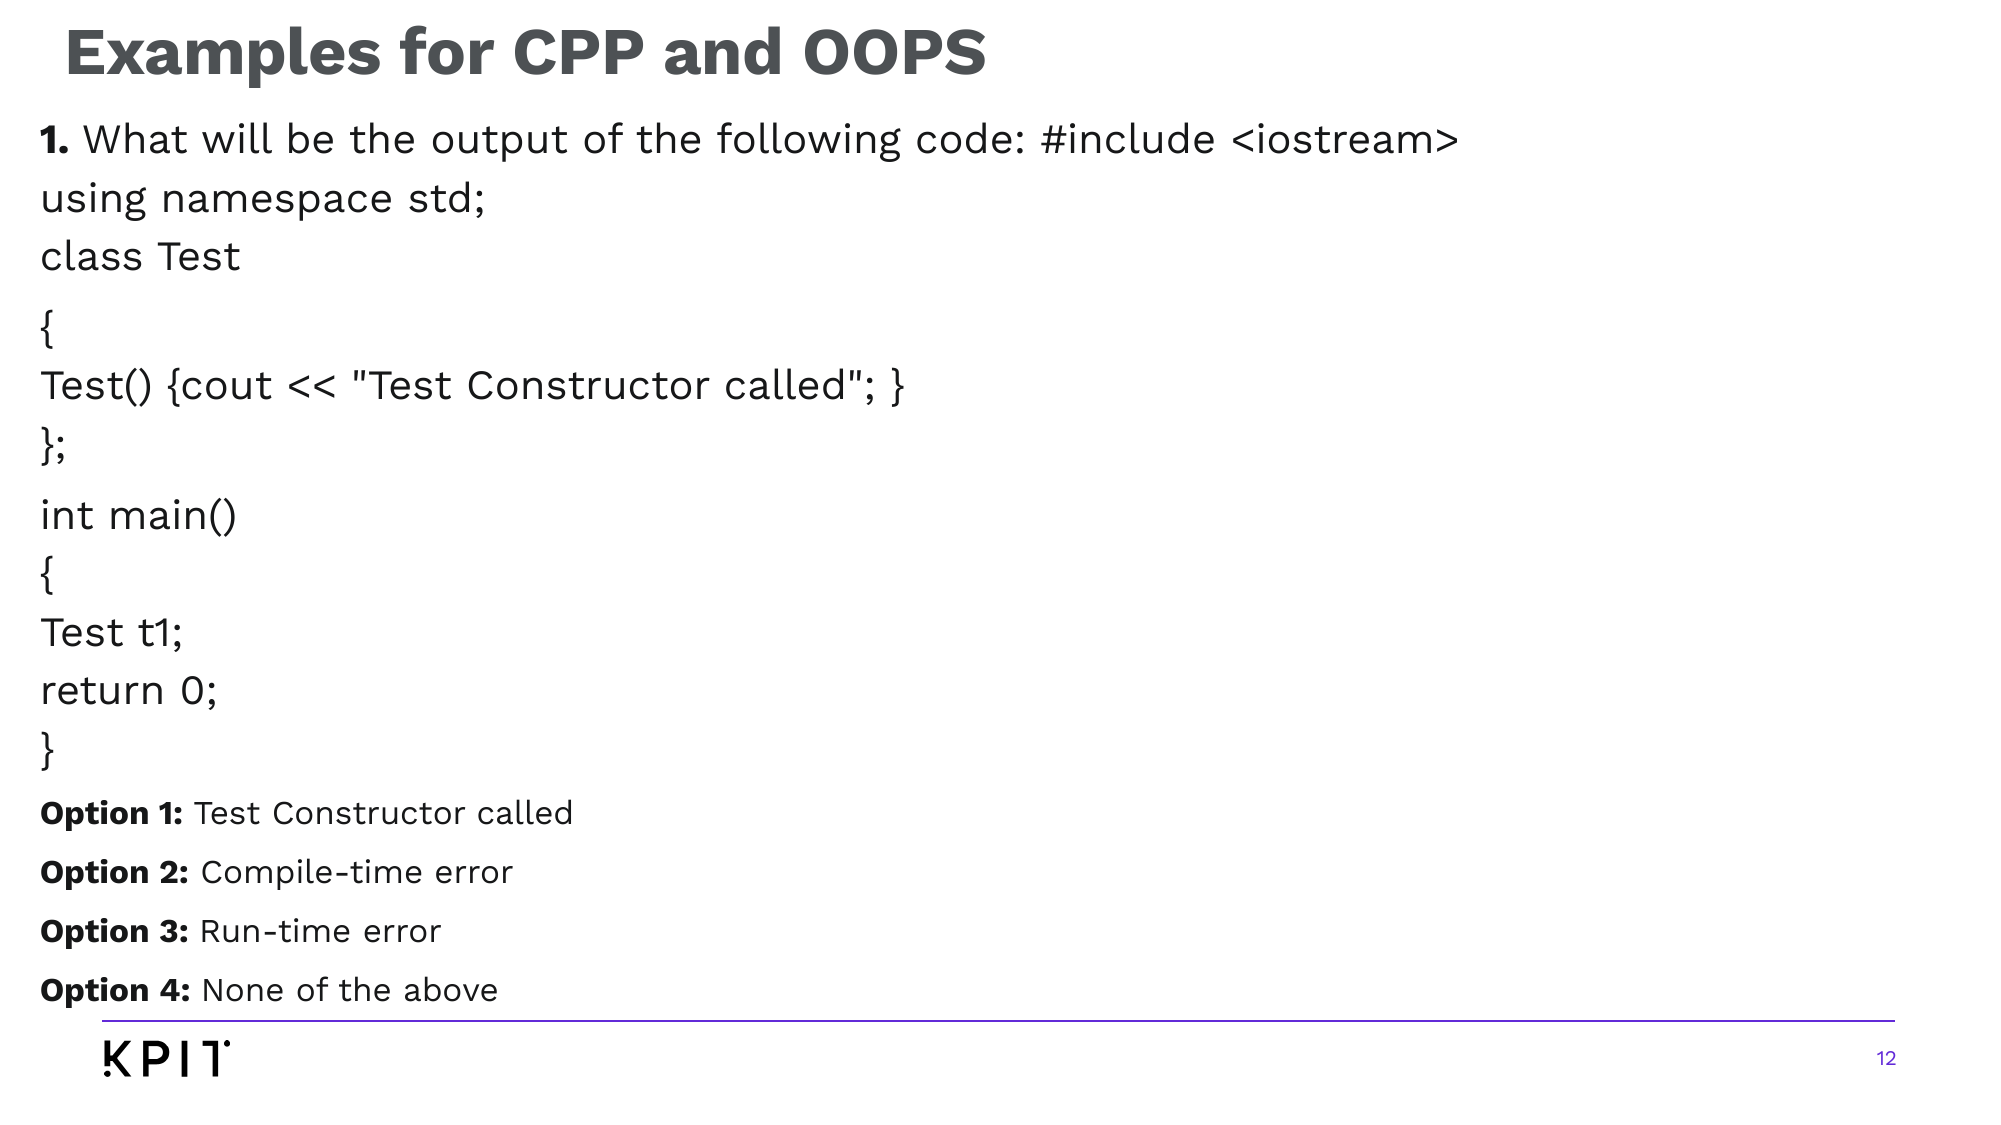

# Examples for CPP and OOPS
1. What will be the output of the following code: #include <iostream>
using namespace std;
class Test
{
Test() {cout << "Test Constructor called"; }
};
int main()
{
Test t1;
return 0;
}
Option 1: Test Constructor called
Option 2: Compile-time error
Option 3: Run-time error
Option 4: None of the above

12